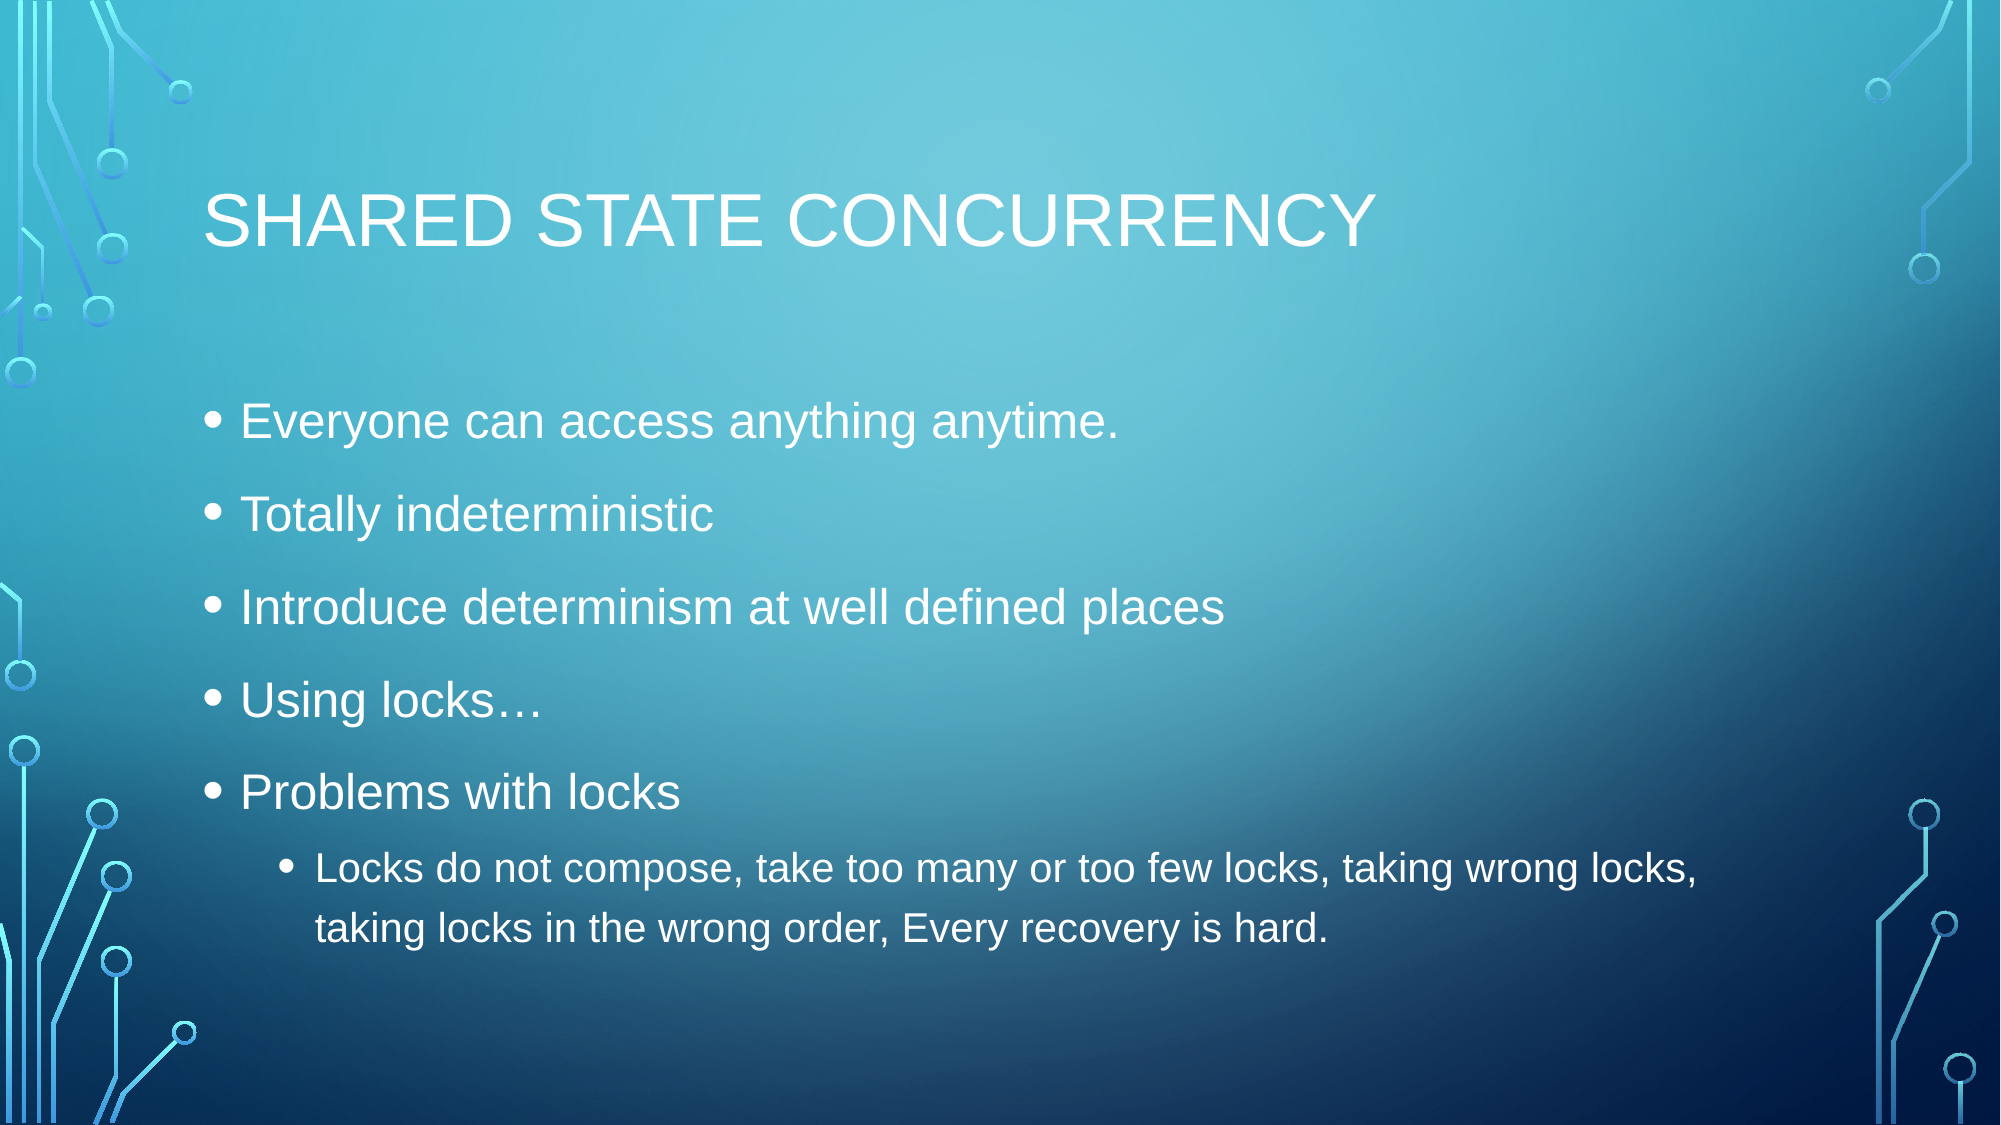

# Shared State Concurrency
Everyone can access anything anytime.
Totally indeterministic
Introduce determinism at well defined places
Using locks…
Problems with locks
Locks do not compose, take too many or too few locks, taking wrong locks, taking locks in the wrong order, Every recovery is hard.